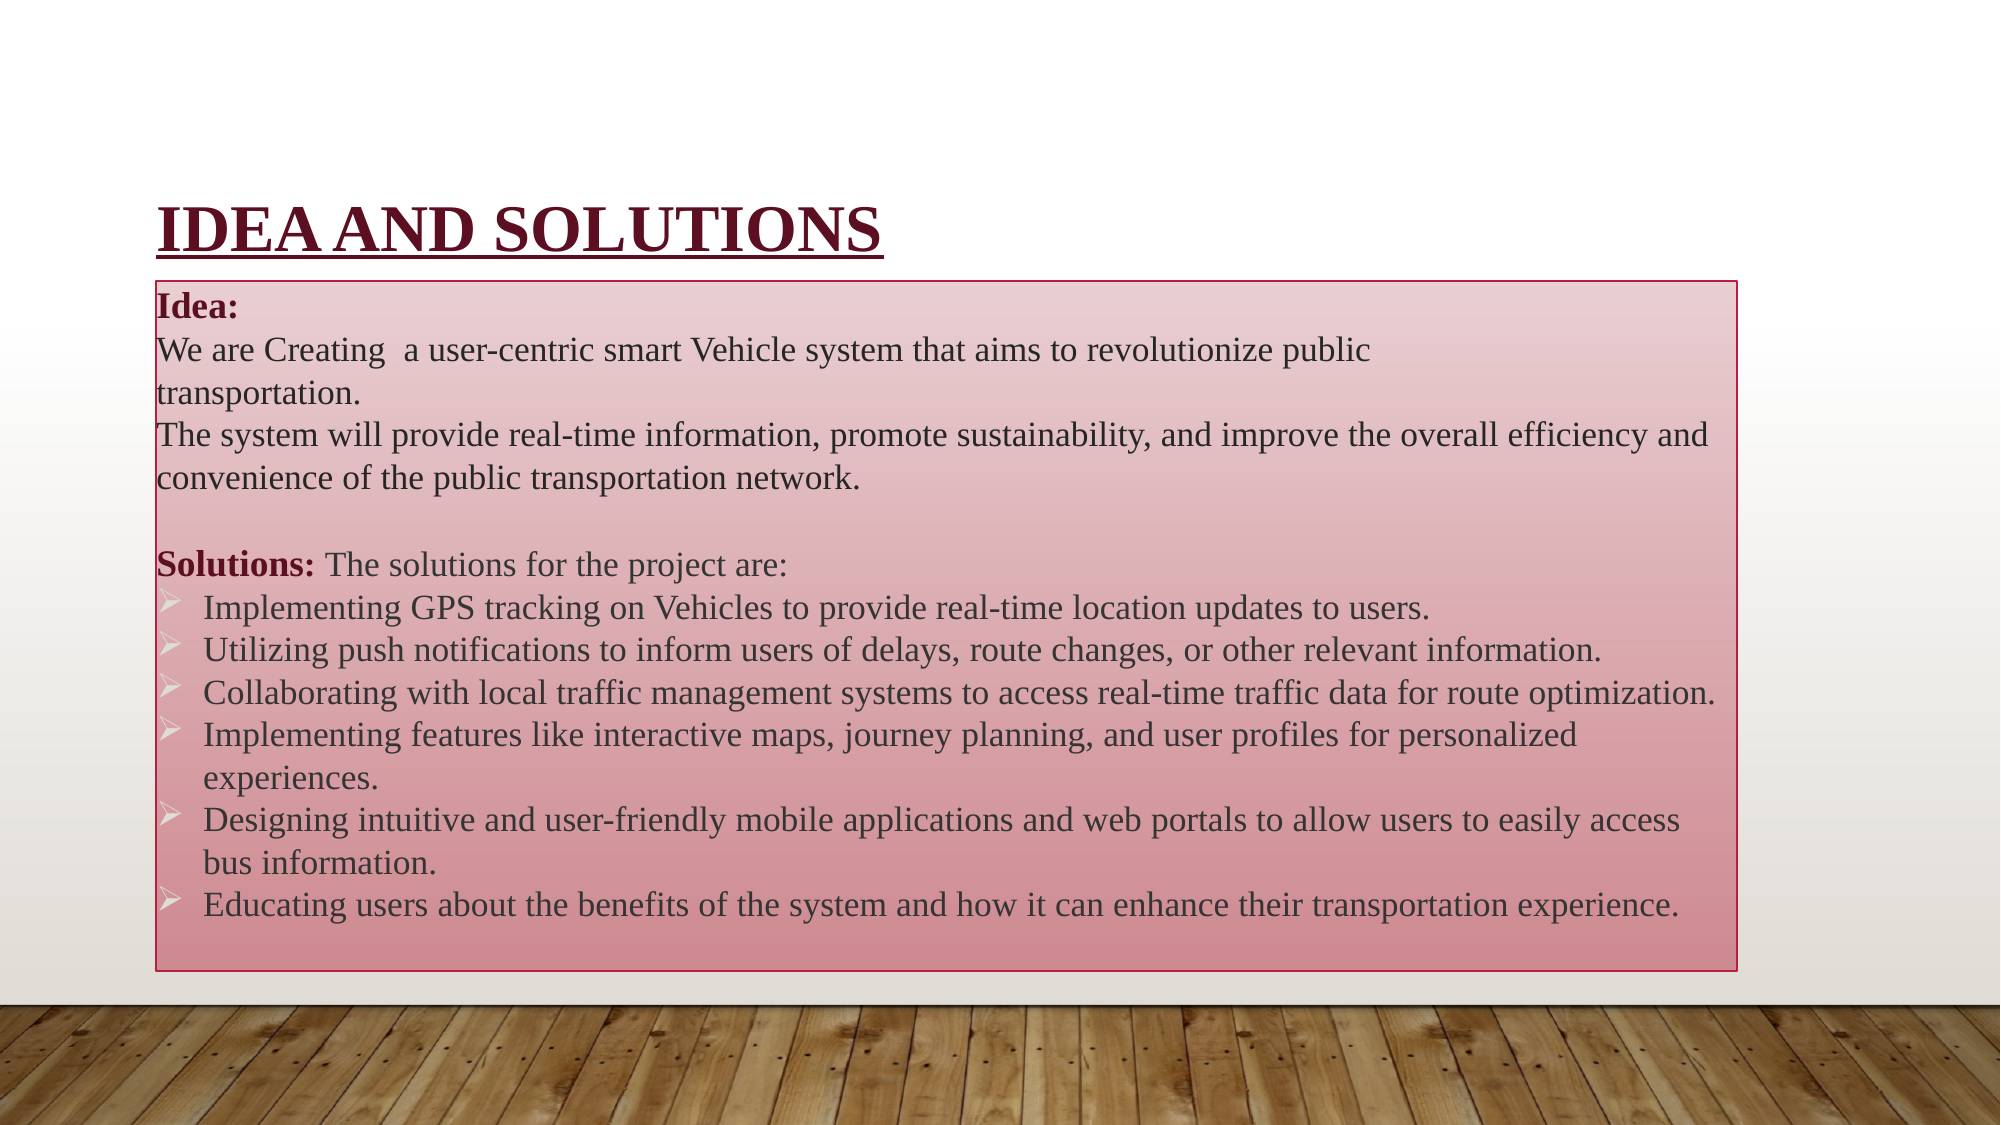

# Idea and Solutions
Idea:
We are Creating  a user-centric smart Vehicle system that aims to revolutionize public                                    transportation.
The system will provide real-time information, promote sustainability, and improve the overall efficiency and convenience of the public transportation network.

Solutions: The solutions for the project are:
Implementing GPS tracking on Vehicles to provide real-time location updates to users.
Utilizing push notifications to inform users of delays, route changes, or other relevant information.
Collaborating with local traffic management systems to access real-time traffic data for route optimization.
Implementing features like interactive maps, journey planning, and user profiles for personalized experiences.
Designing intuitive and user-friendly mobile applications and web portals to allow users to easily access bus information.
Educating users about the benefits of the system and how it can enhance their transportation experience.